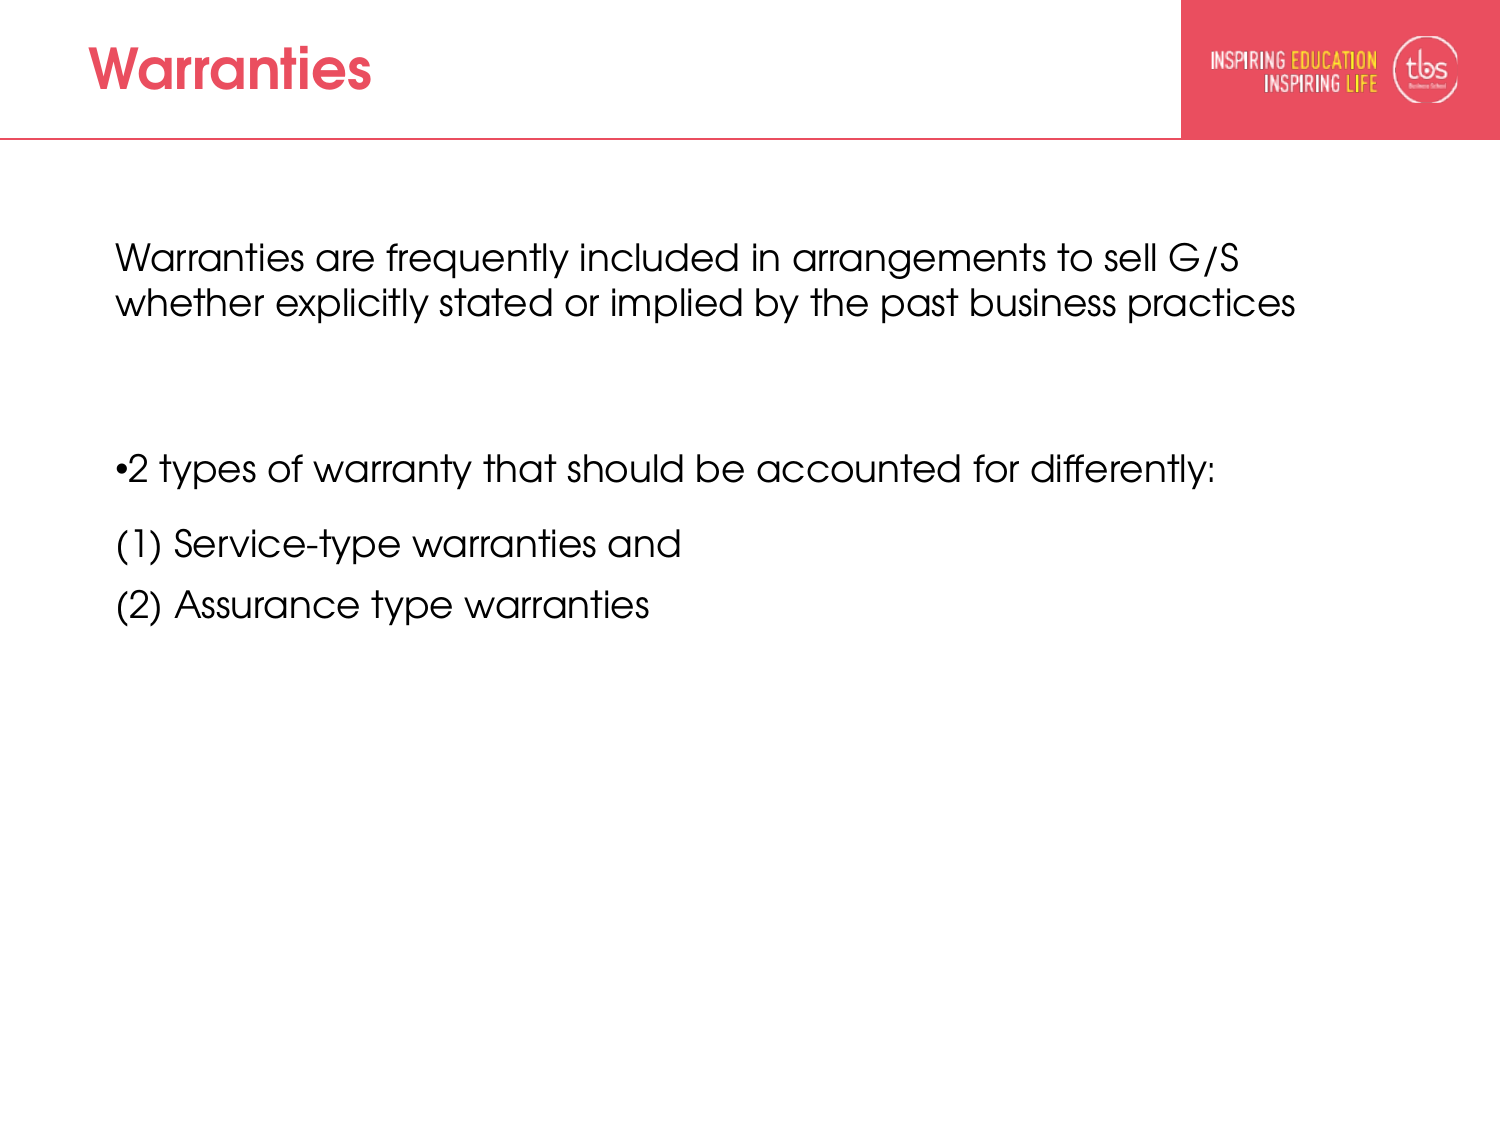

# Warranties
Warranties are frequently included in arrangements to sell G/S whether explicitly stated or implied by the past business practices

2 types of warranty that should be accounted for differently:
(1) Service-type warranties and
(2) Assurance type warranties